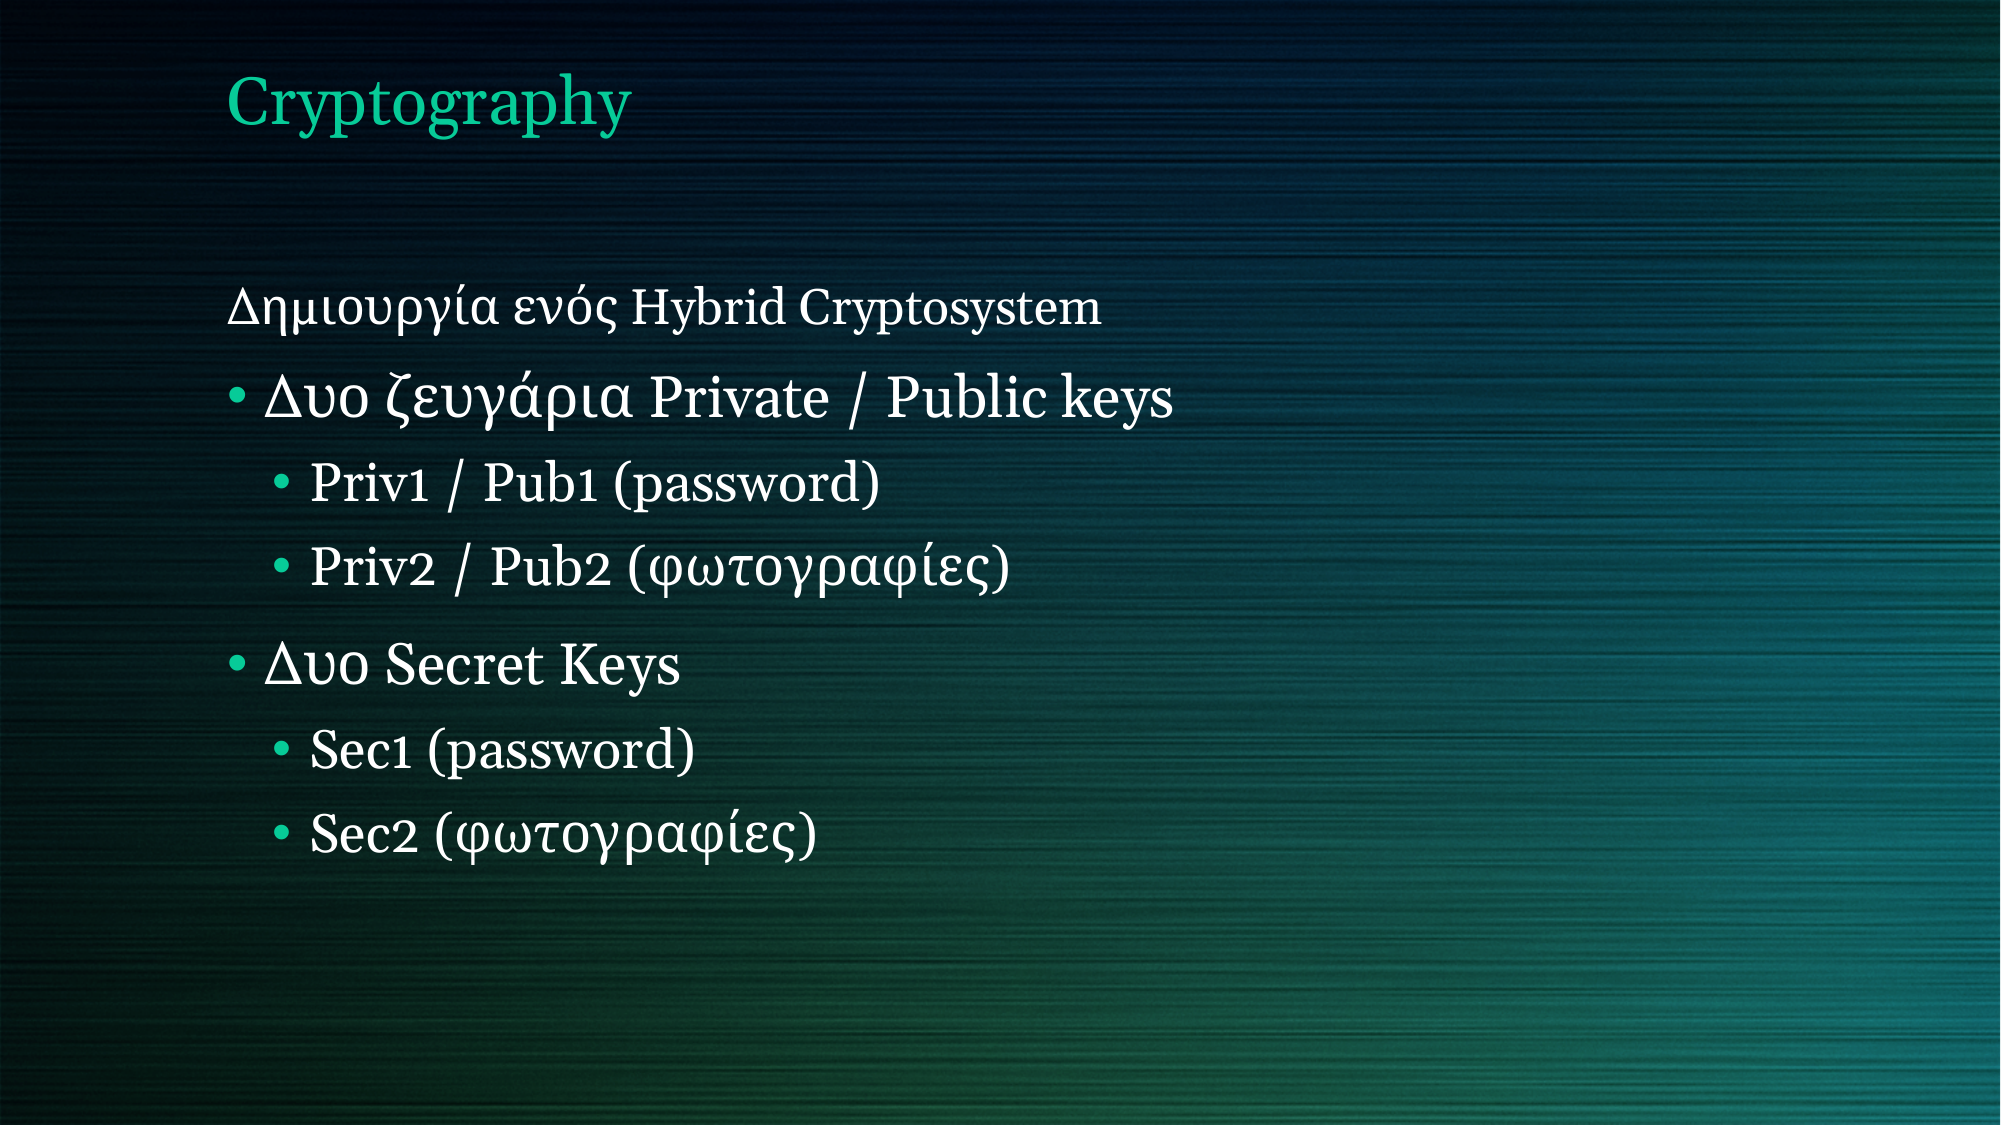

Cryptography
Δημιουργία ενός Hybrid Cryptosystem
Δυο ζευγάρια Private / Public keys
Priv1 / Pub1 (password)
Priv2 / Pub2 (φωτογραφίες)
Δυο Secret Keys
Sec1 (password)
Sec2 (φωτογραφίες)